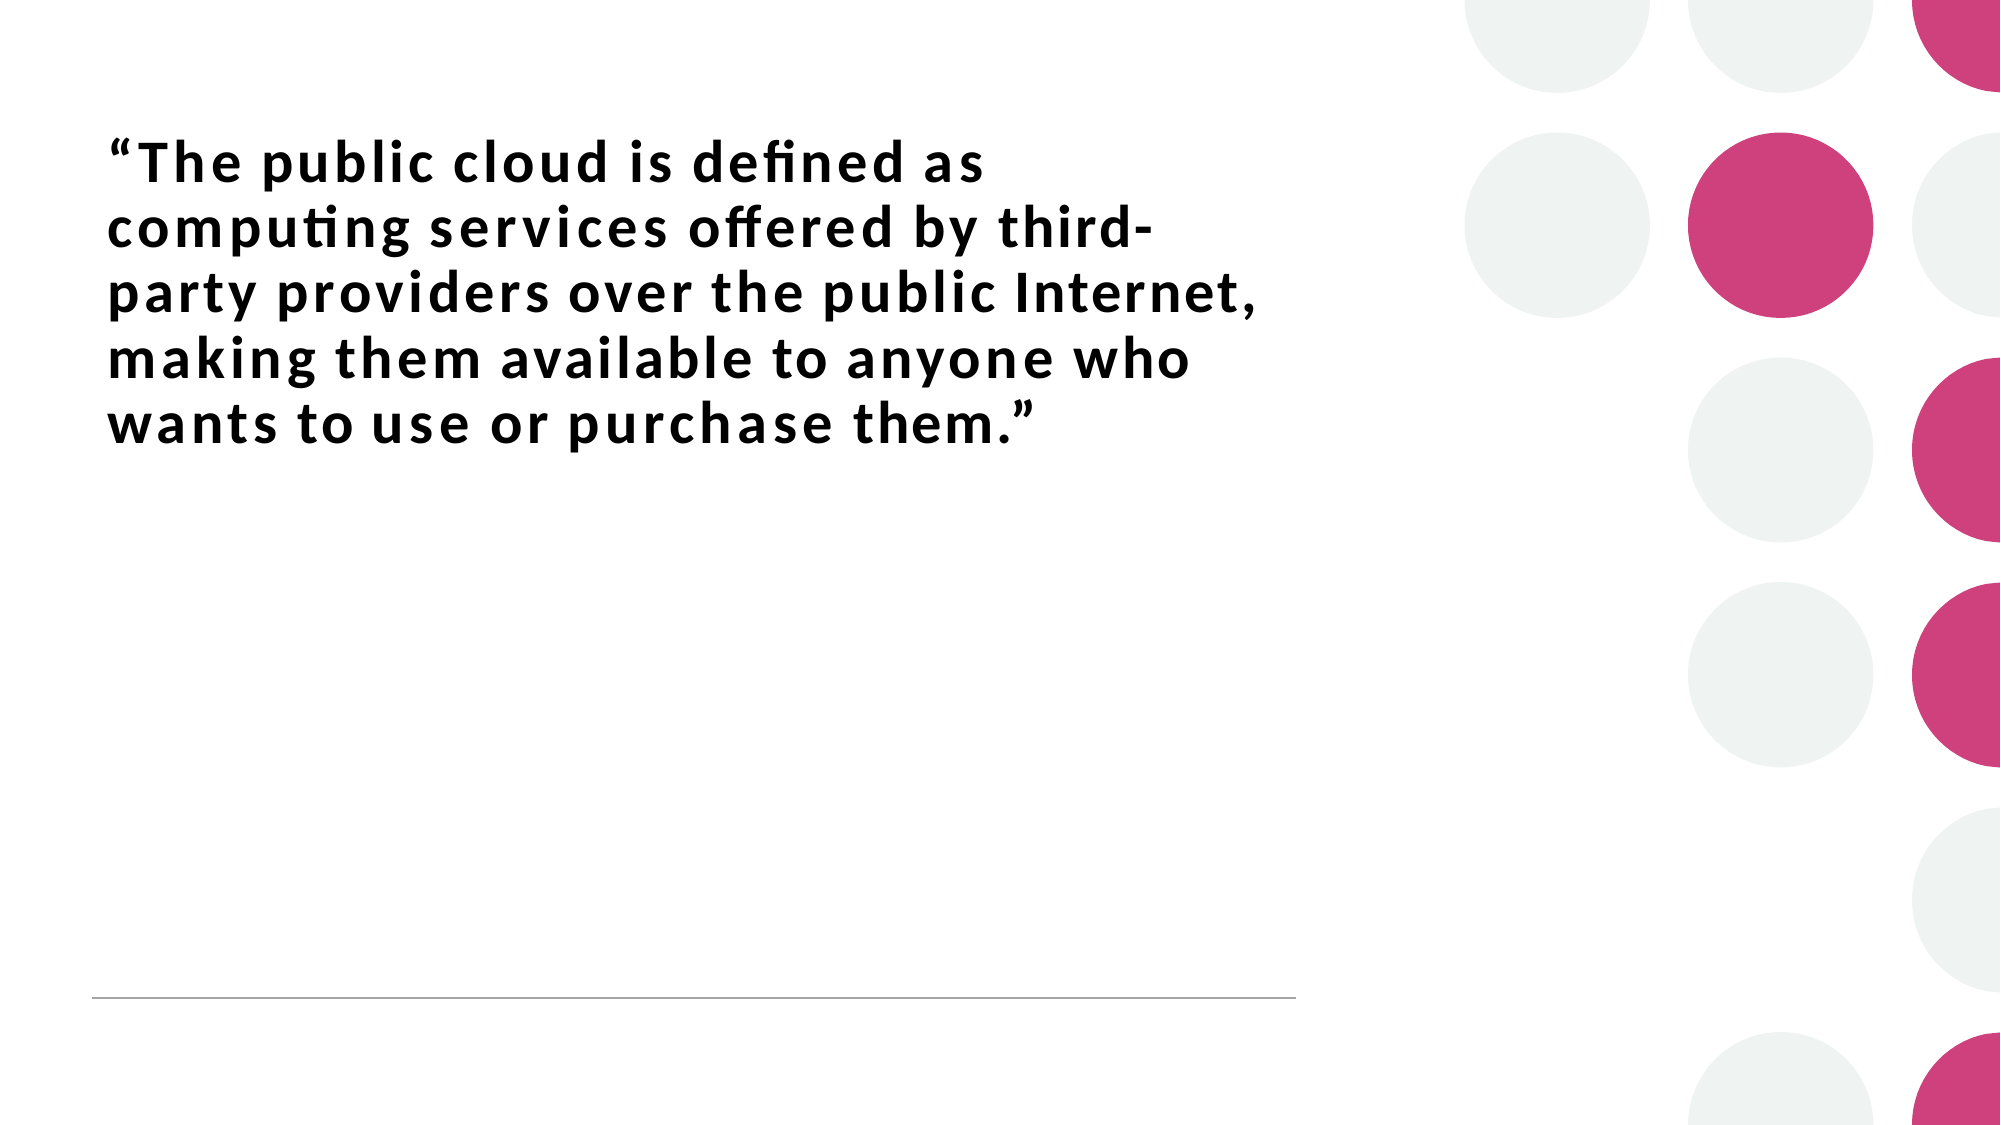

# “The public cloud is defined as computing services offered by third- party providers over the public Internet, making them available to anyone who wants to use or purchase them.”